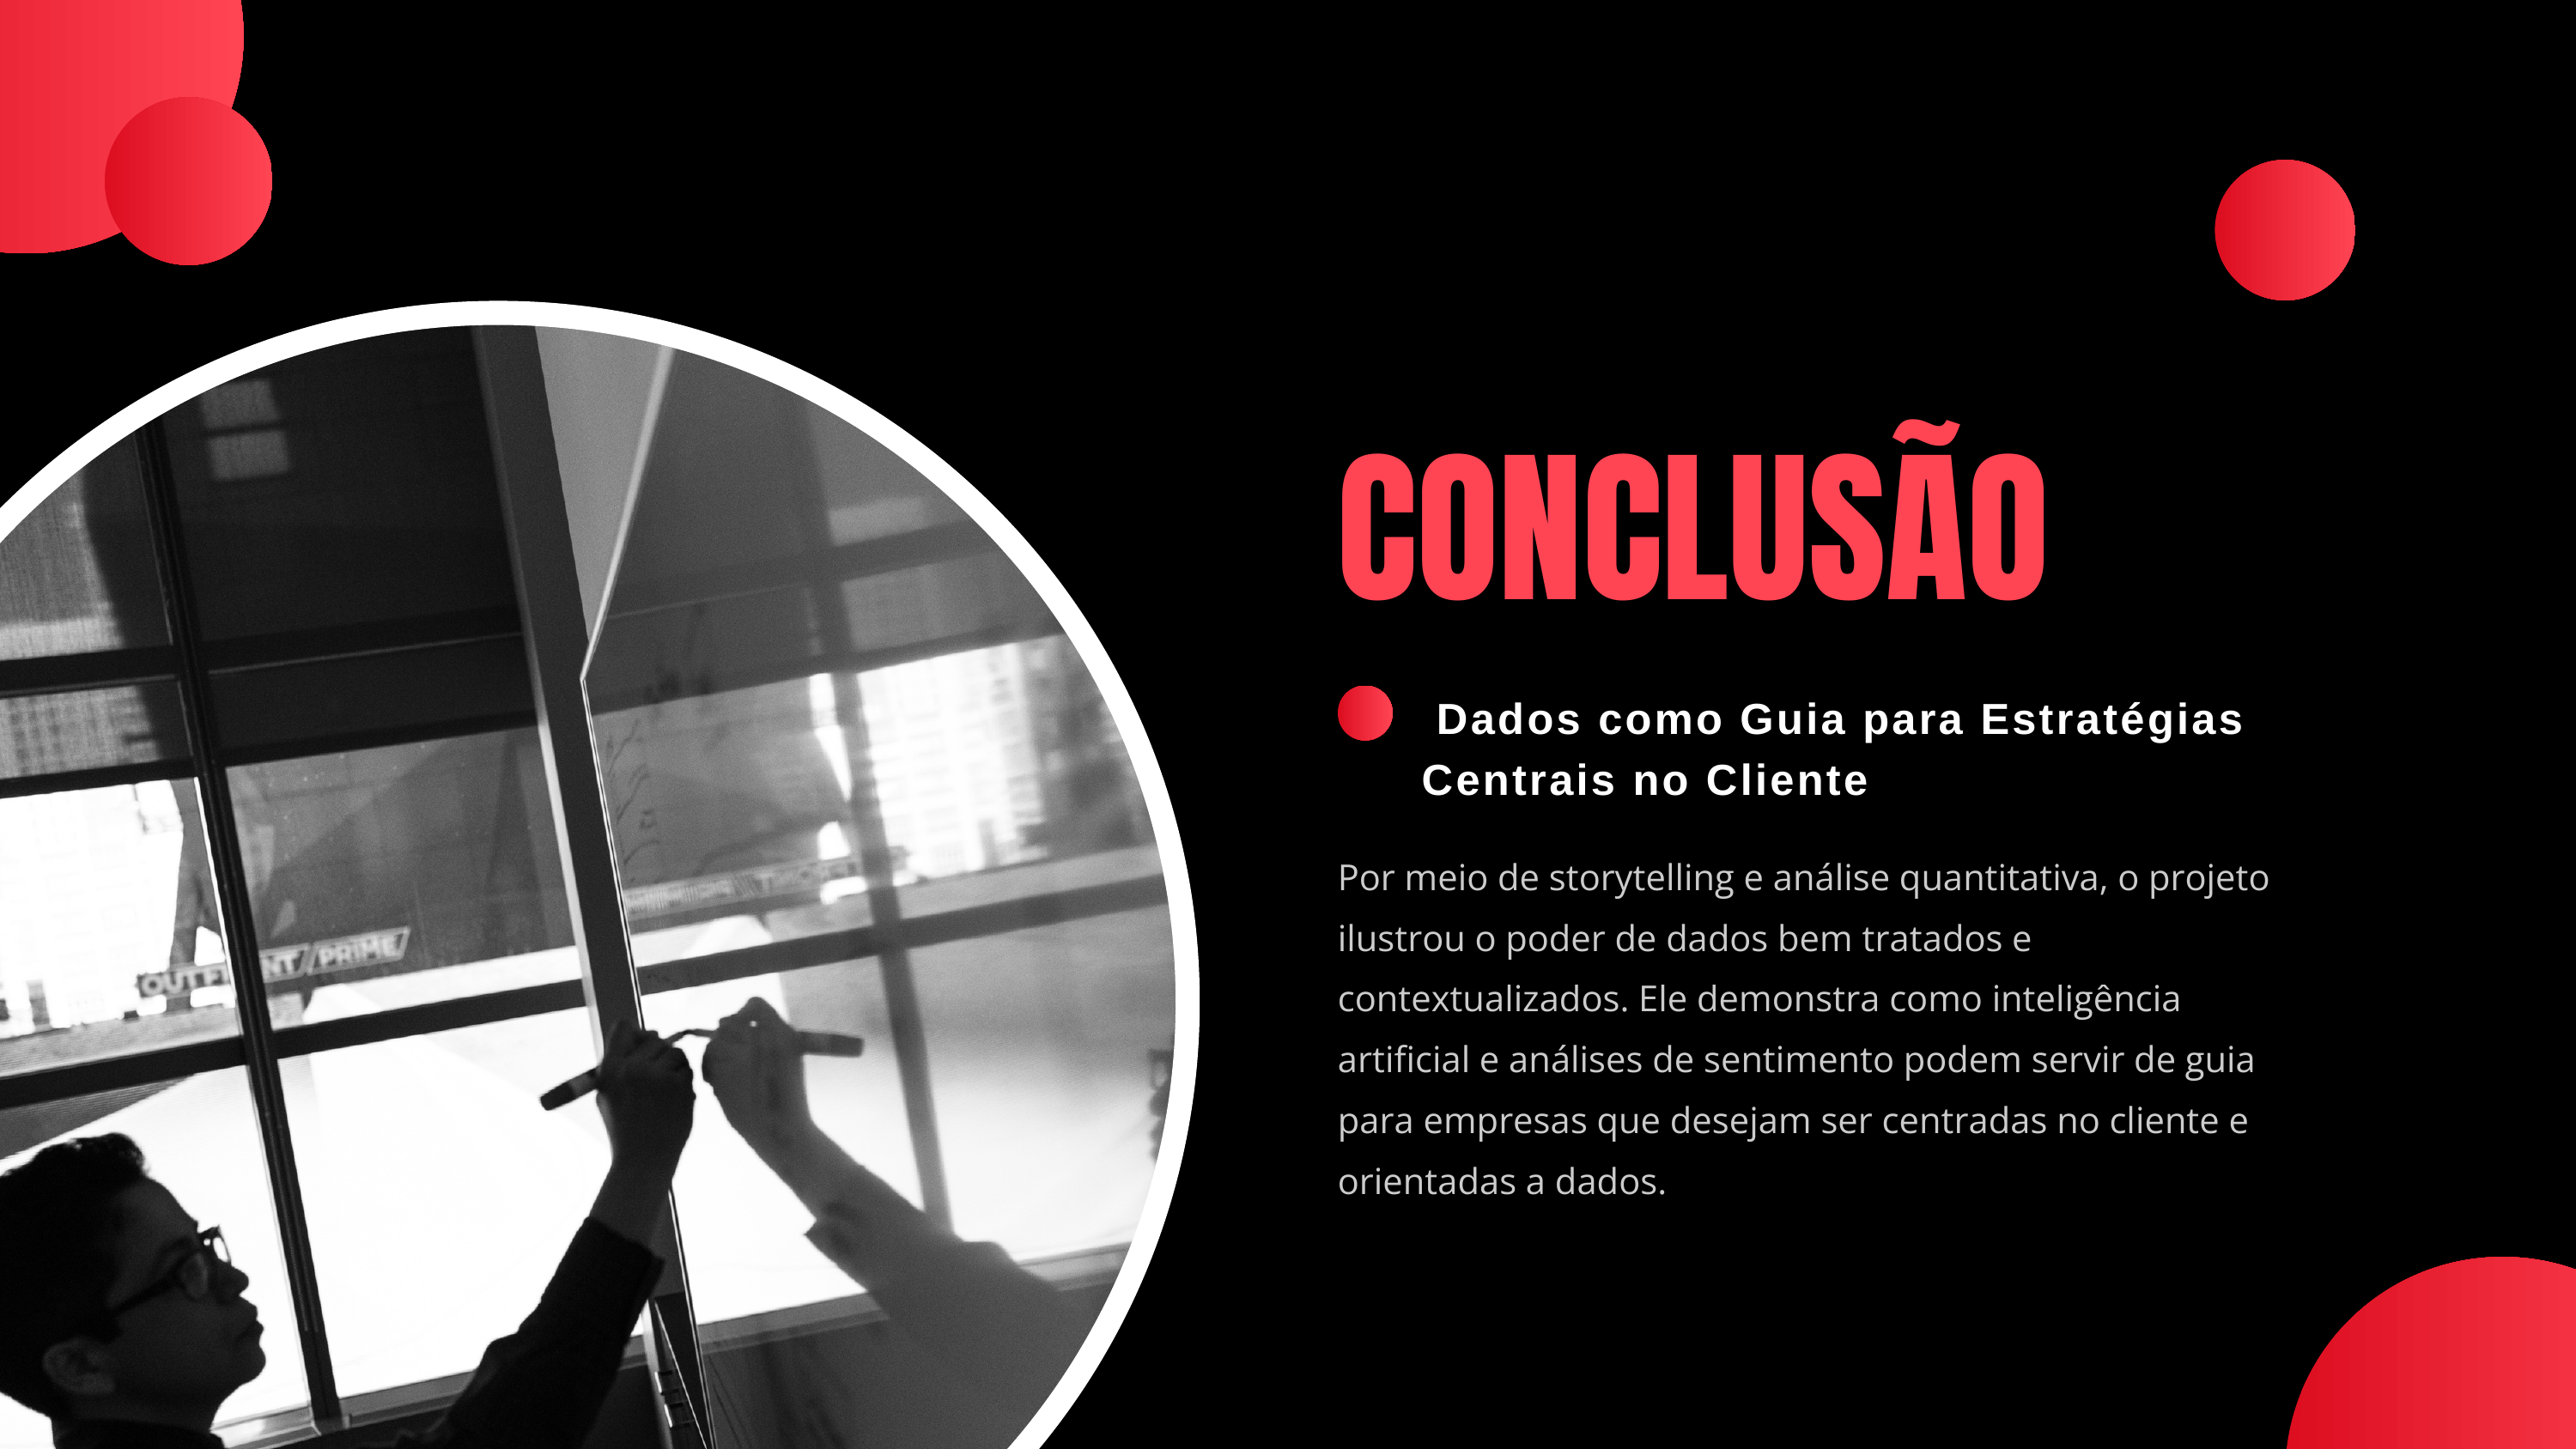

CONCLUSÃO
 Dados como Guia para Estratégias Centrais no Cliente

Por meio de storytelling e análise quantitativa, o projeto ilustrou o poder de dados bem tratados e contextualizados. Ele demonstra como inteligência artificial e análises de sentimento podem servir de guia para empresas que desejam ser centradas no cliente e orientadas a dados.